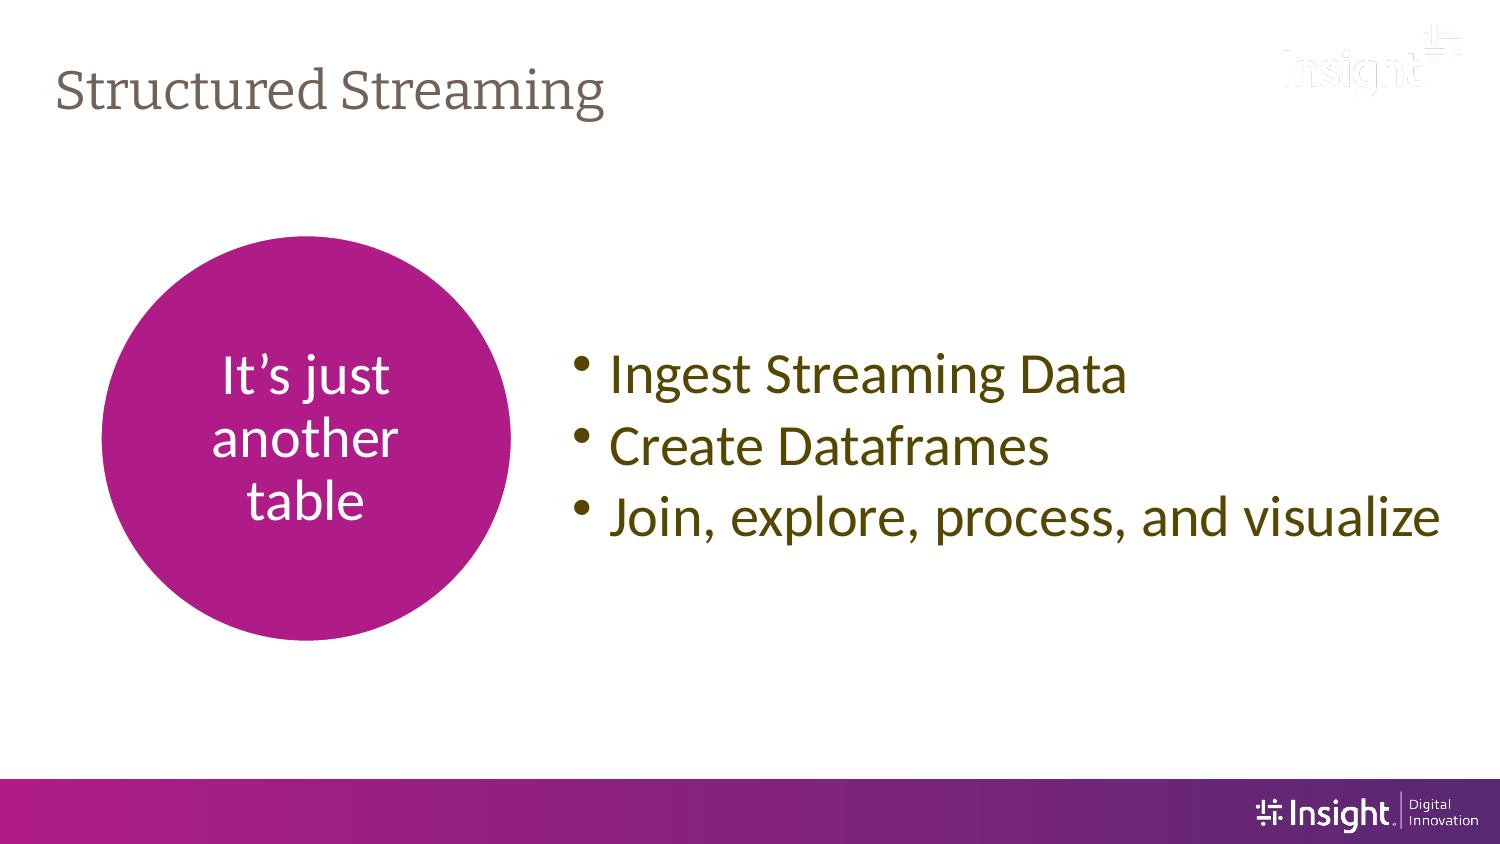

Structured Streaming

It’s just another table

Ingest Streaming Data
Create Dataframes
Join, explore, process, and visualize